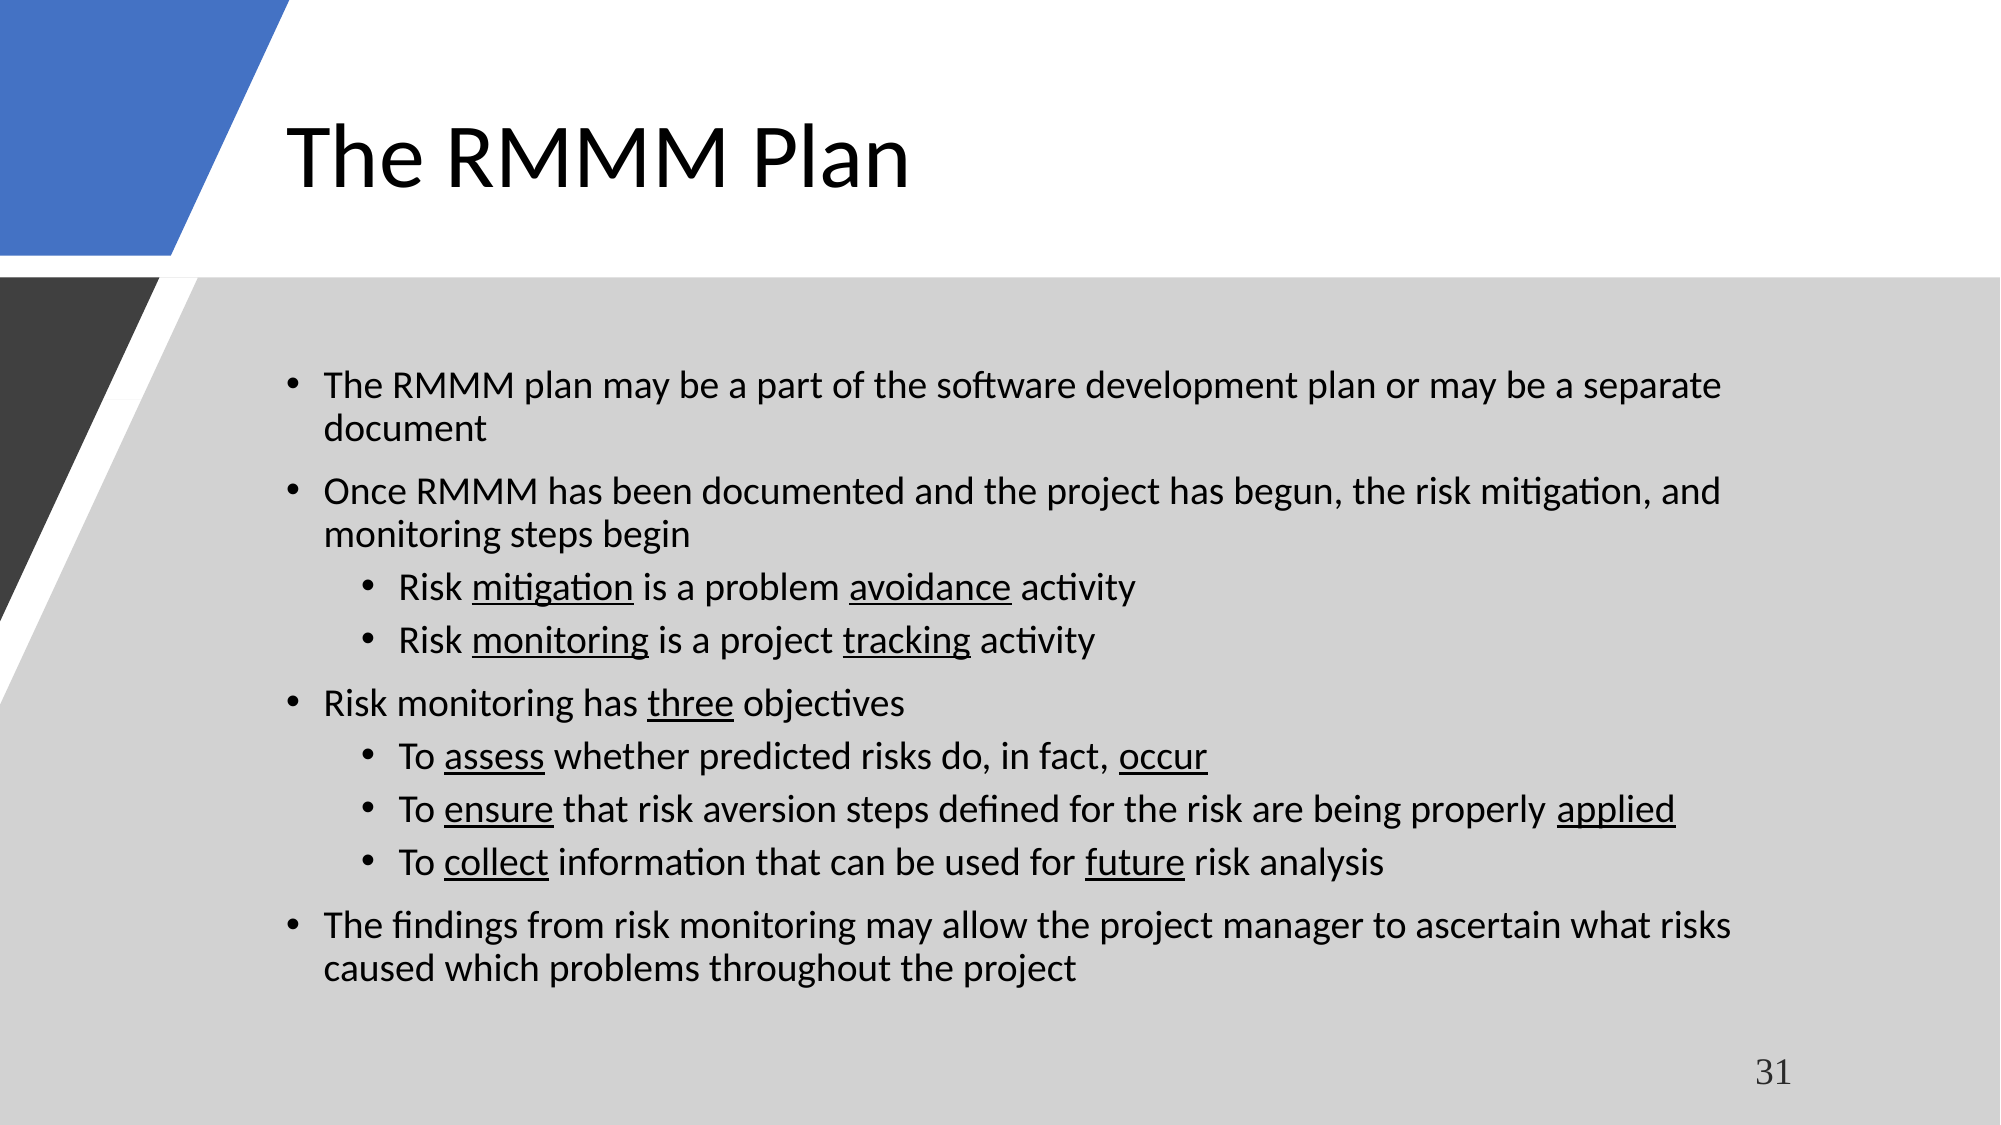

# The RMMM Plan

The RMMM plan may be a part of the software development plan or may be a separate document
Once RMMM has been documented and the project has begun, the risk mitigation, and monitoring steps begin
Risk mitigation is a problem avoidance activity
Risk monitoring is a project tracking activity
Risk monitoring has three objectives
To assess whether predicted risks do, in fact, occur
To ensure that risk aversion steps defined for the risk are being properly applied
To collect information that can be used for future risk analysis
The findings from risk monitoring may allow the project manager to ascertain what risks caused which problems throughout the project
31